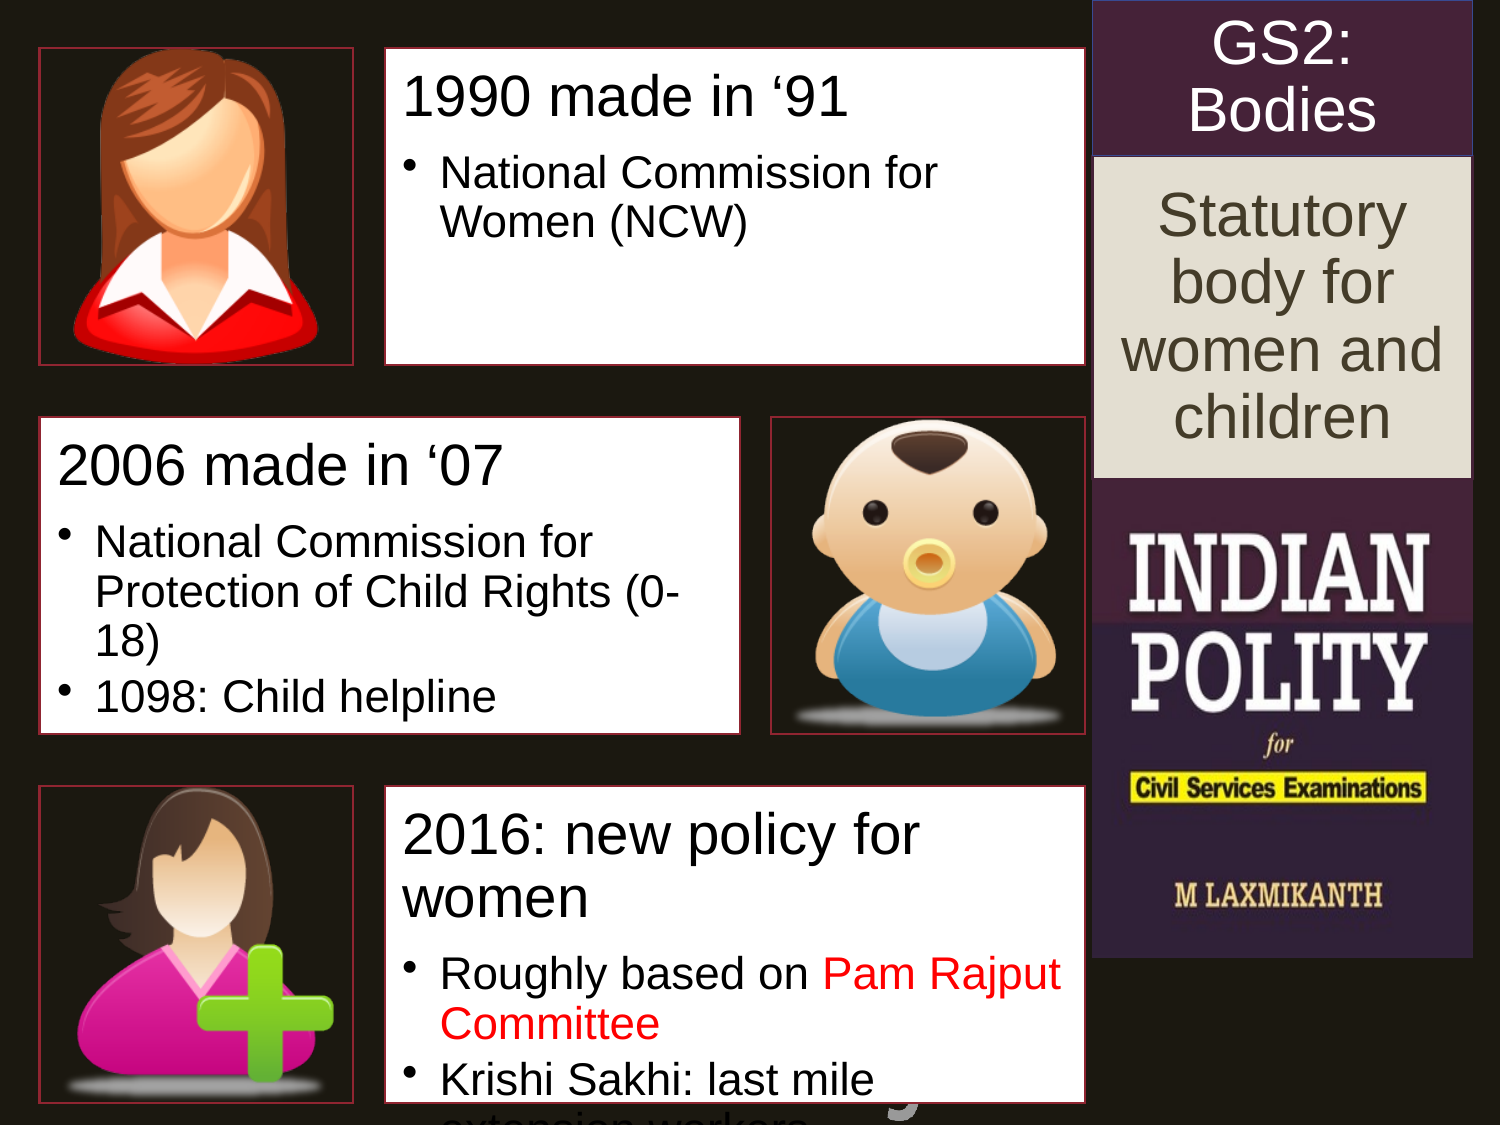

GS2: Bodies
1990 made in ‘91
National Commission for Women (NCW)
2006 made in ‘07
National Commission for Protection of Child Rights (0-18)
1098: Child helpline
2016: new policy for women
Roughly based on Pam Rajput Committee
Krishi Sakhi: last mile extension workers
# Statutory body for women and children